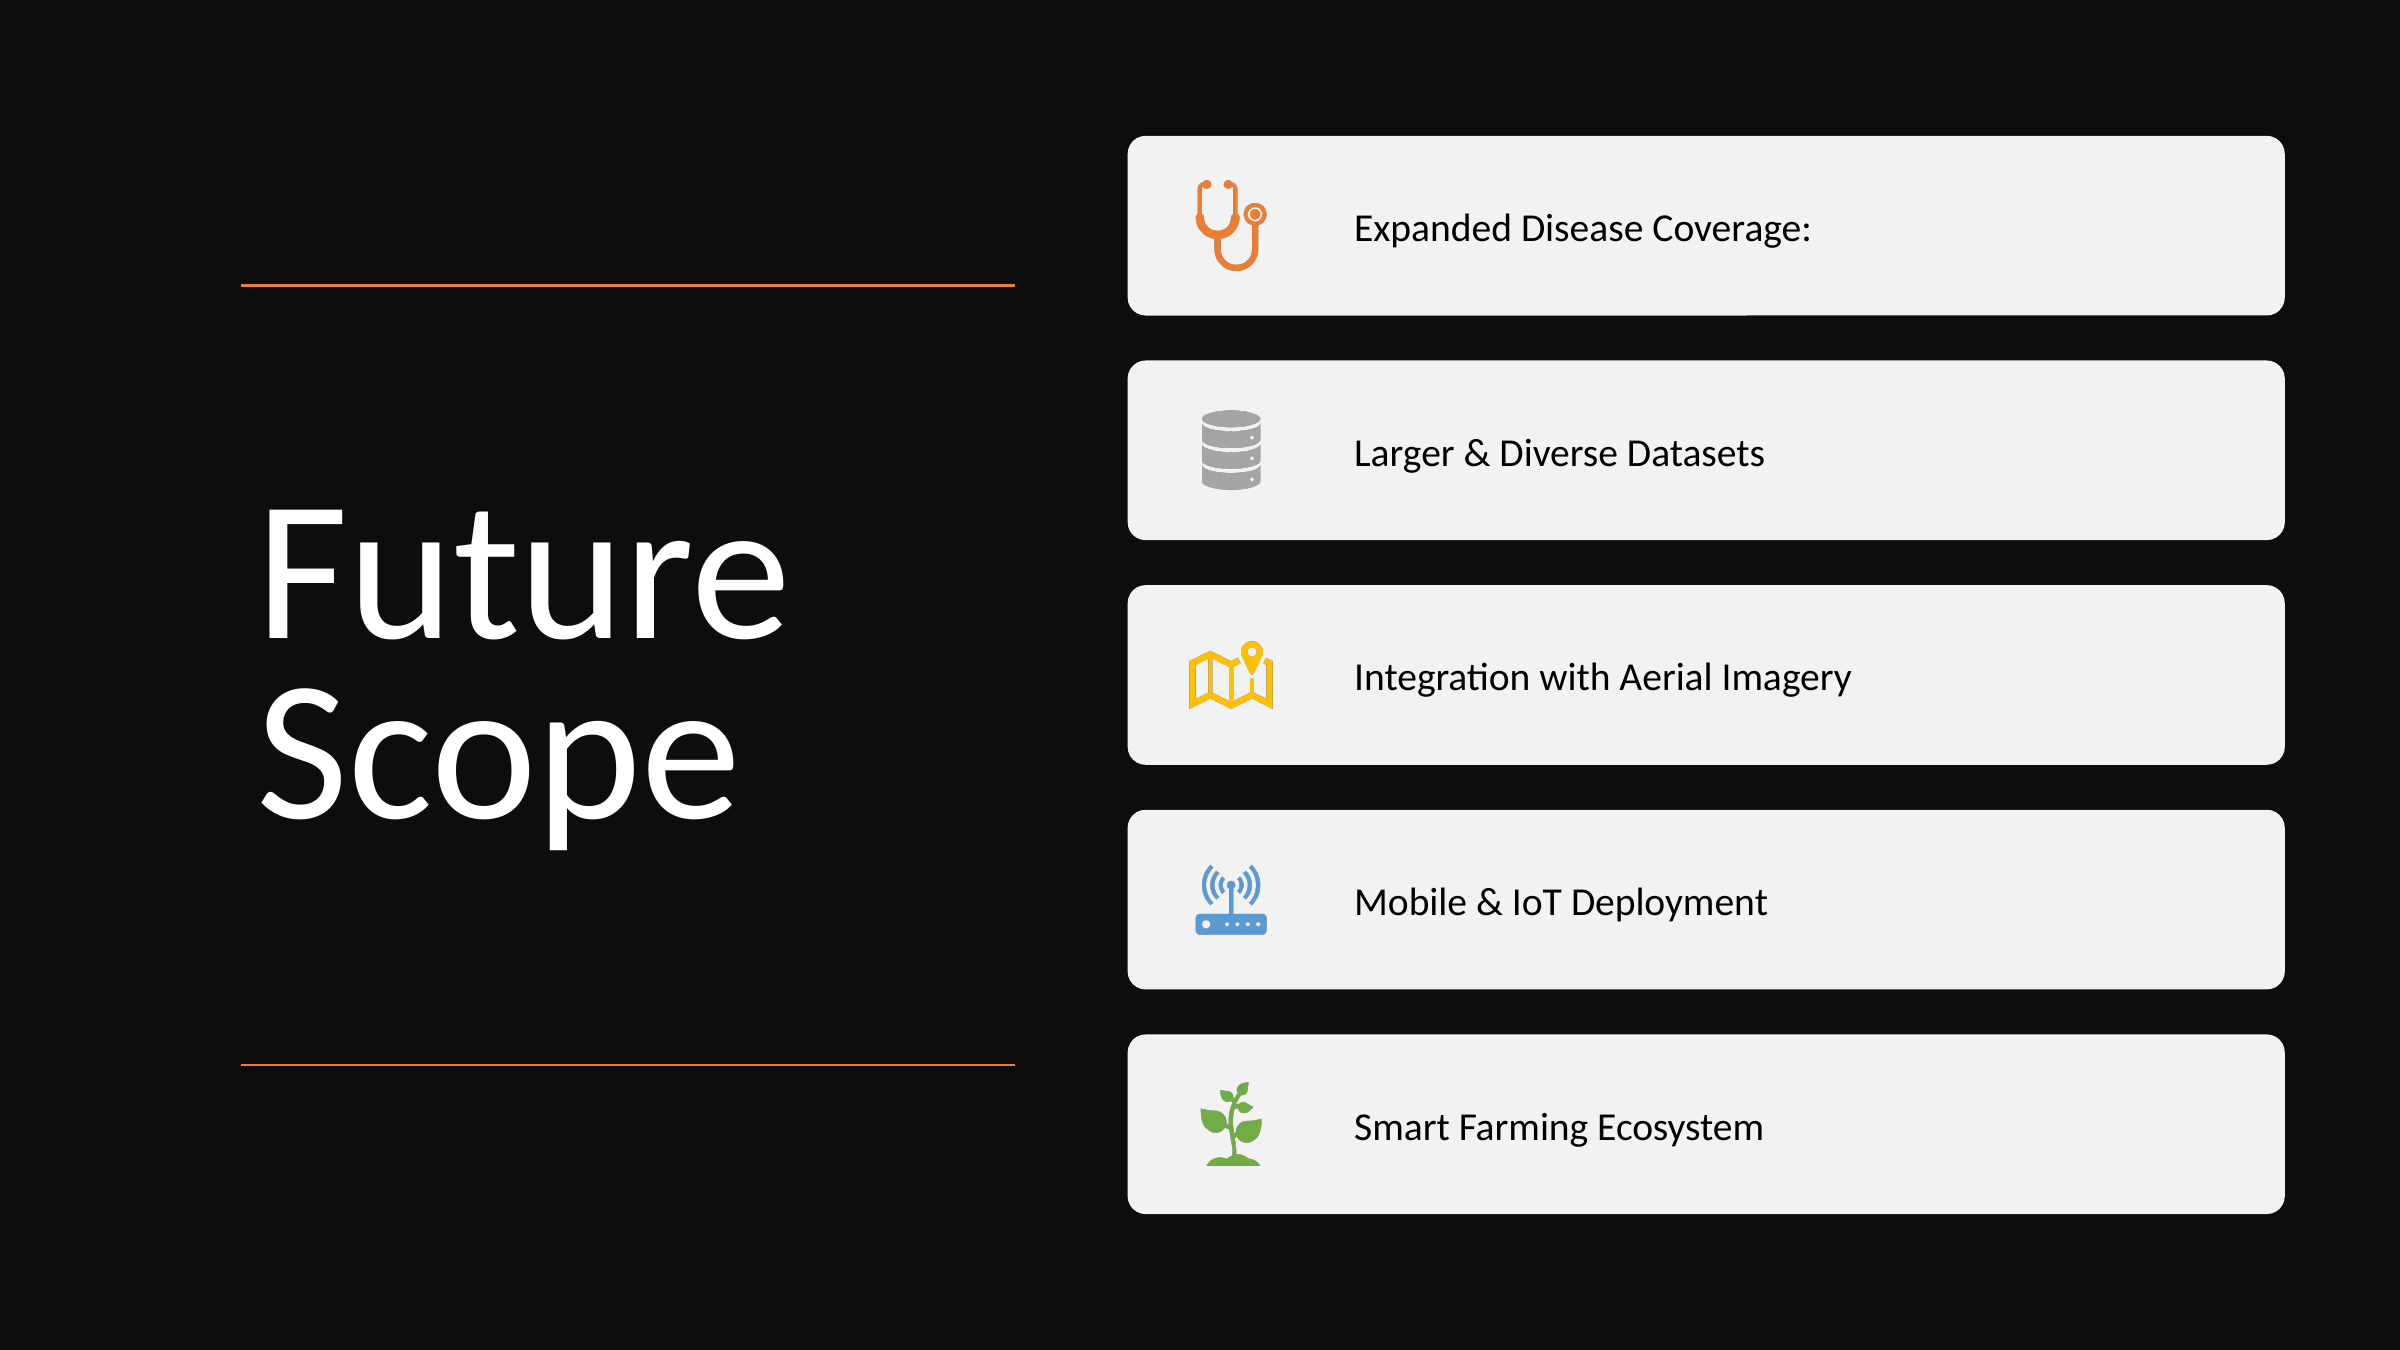

Expanded Disease Coverage:
Larger & Diverse Datasets
Integration with Aerial Imagery
Mobile & IoT Deployment
Smart Farming Ecosystem
Future Scope